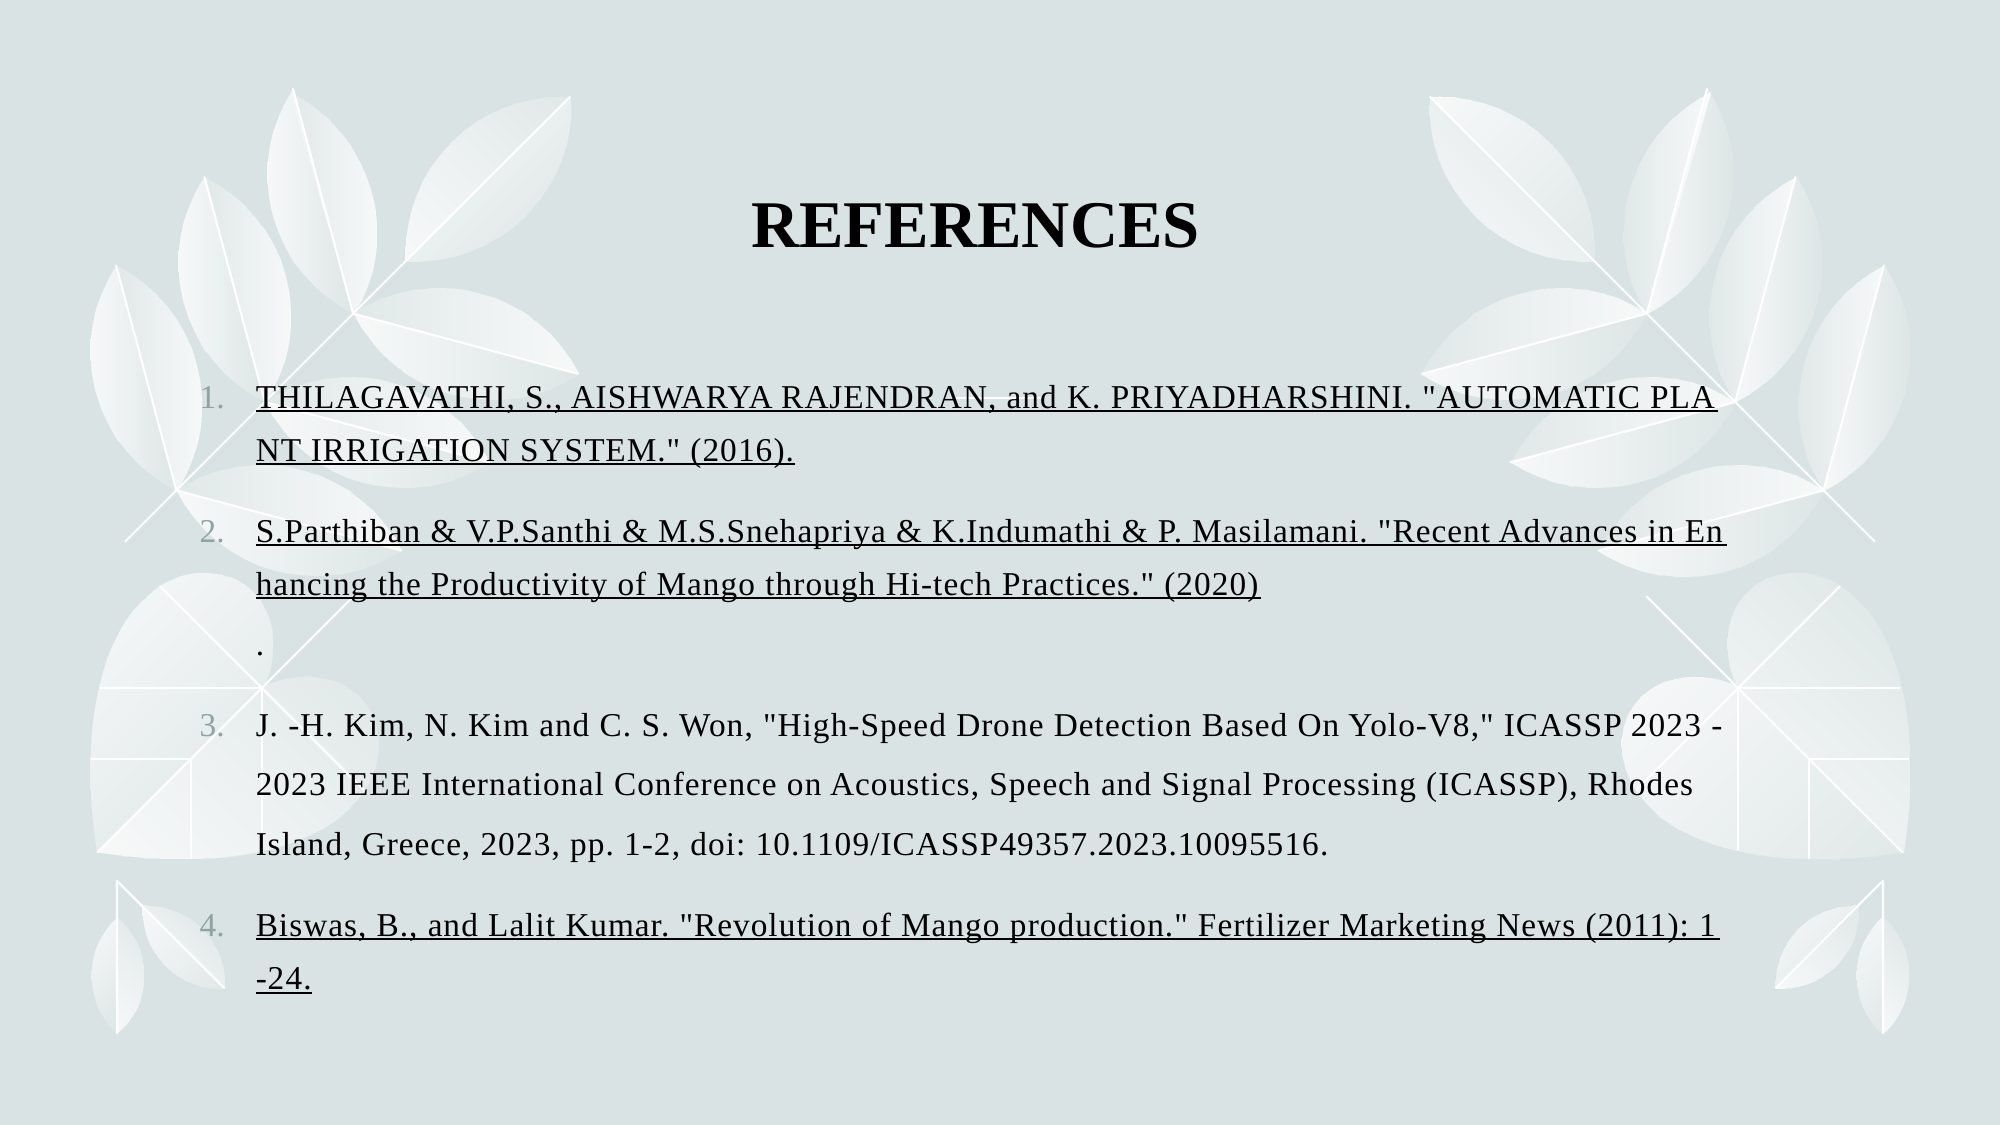

# REFERENCES
THILAGAVATHI, S., AISHWARYA RAJENDRAN, and K. PRIYADHARSHINI. "AUTOMATIC PLANT IRRIGATION SYSTEM." (2016).
S.Parthiban & V.P.Santhi & M.S.Snehapriya & K.Indumathi & P. Masilamani. "Recent Advances in Enhancing the Productivity of Mango through Hi-tech Practices." (2020).
J. -H. Kim, N. Kim and C. S. Won, "High-Speed Drone Detection Based On Yolo-V8," ICASSP 2023 - 2023 IEEE International Conference on Acoustics, Speech and Signal Processing (ICASSP), Rhodes Island, Greece, 2023, pp. 1-2, doi: 10.1109/ICASSP49357.2023.10095516.
Biswas, B., and Lalit Kumar. "Revolution of Mango production." Fertilizer Marketing News (2011): 1-24.